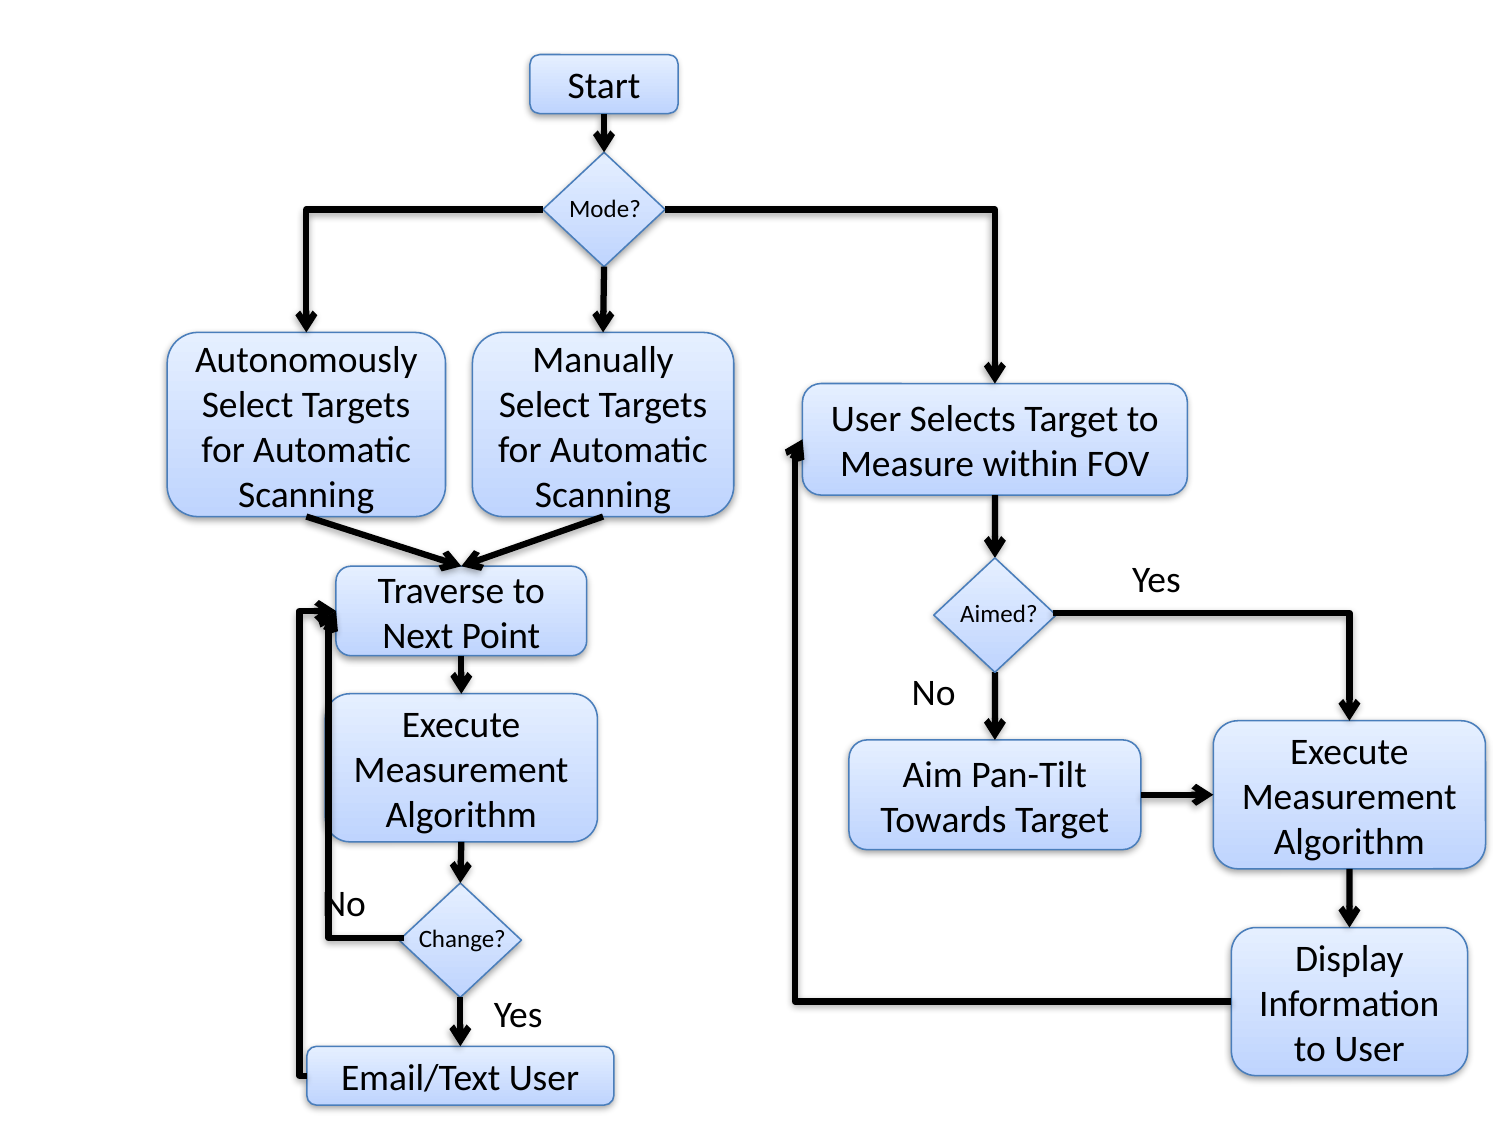

Start

Mode?
Autonomously Select Targets for Automatic Scanning
Manually Select Targets for Automatic Scanning
User Selects Target to Measure within FOV
Yes

Aimed?
Traverse to Next Point
No
Execute Measurement Algorithm
Execute Measurement Algorithm
Aim Pan-Tilt Towards Target
No

Change?
Display Information to User
Yes
Email/Text User